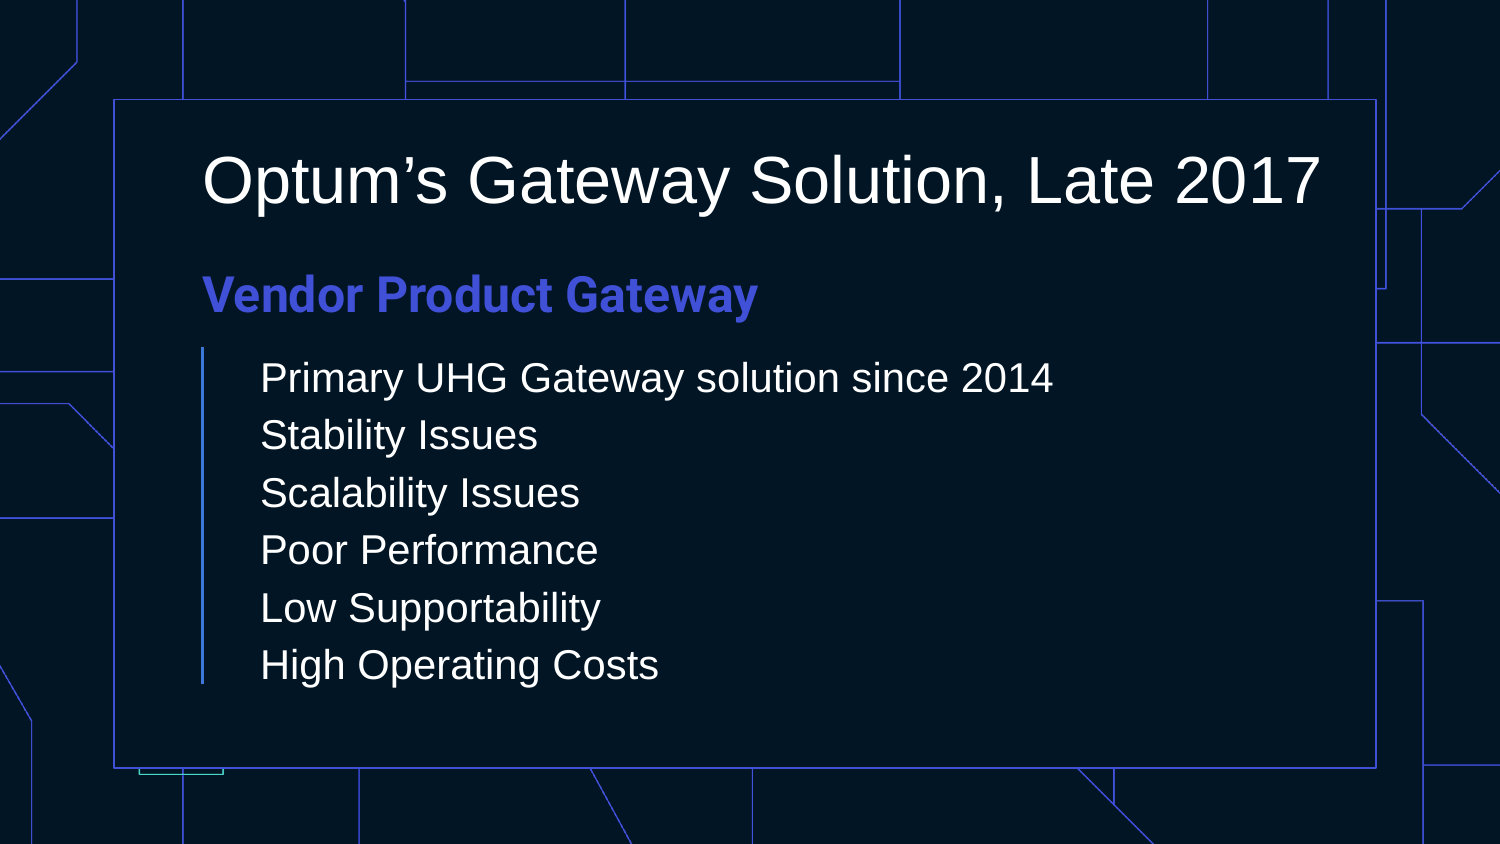

Optum’s Gateway Solution, Late 2017

Vendor Product Gateway
     Primary UHG Gateway solution since 2014
     Stability Issues
     Scalability Issues
     Poor Performance
     Low Supportability
     High Operating Costs